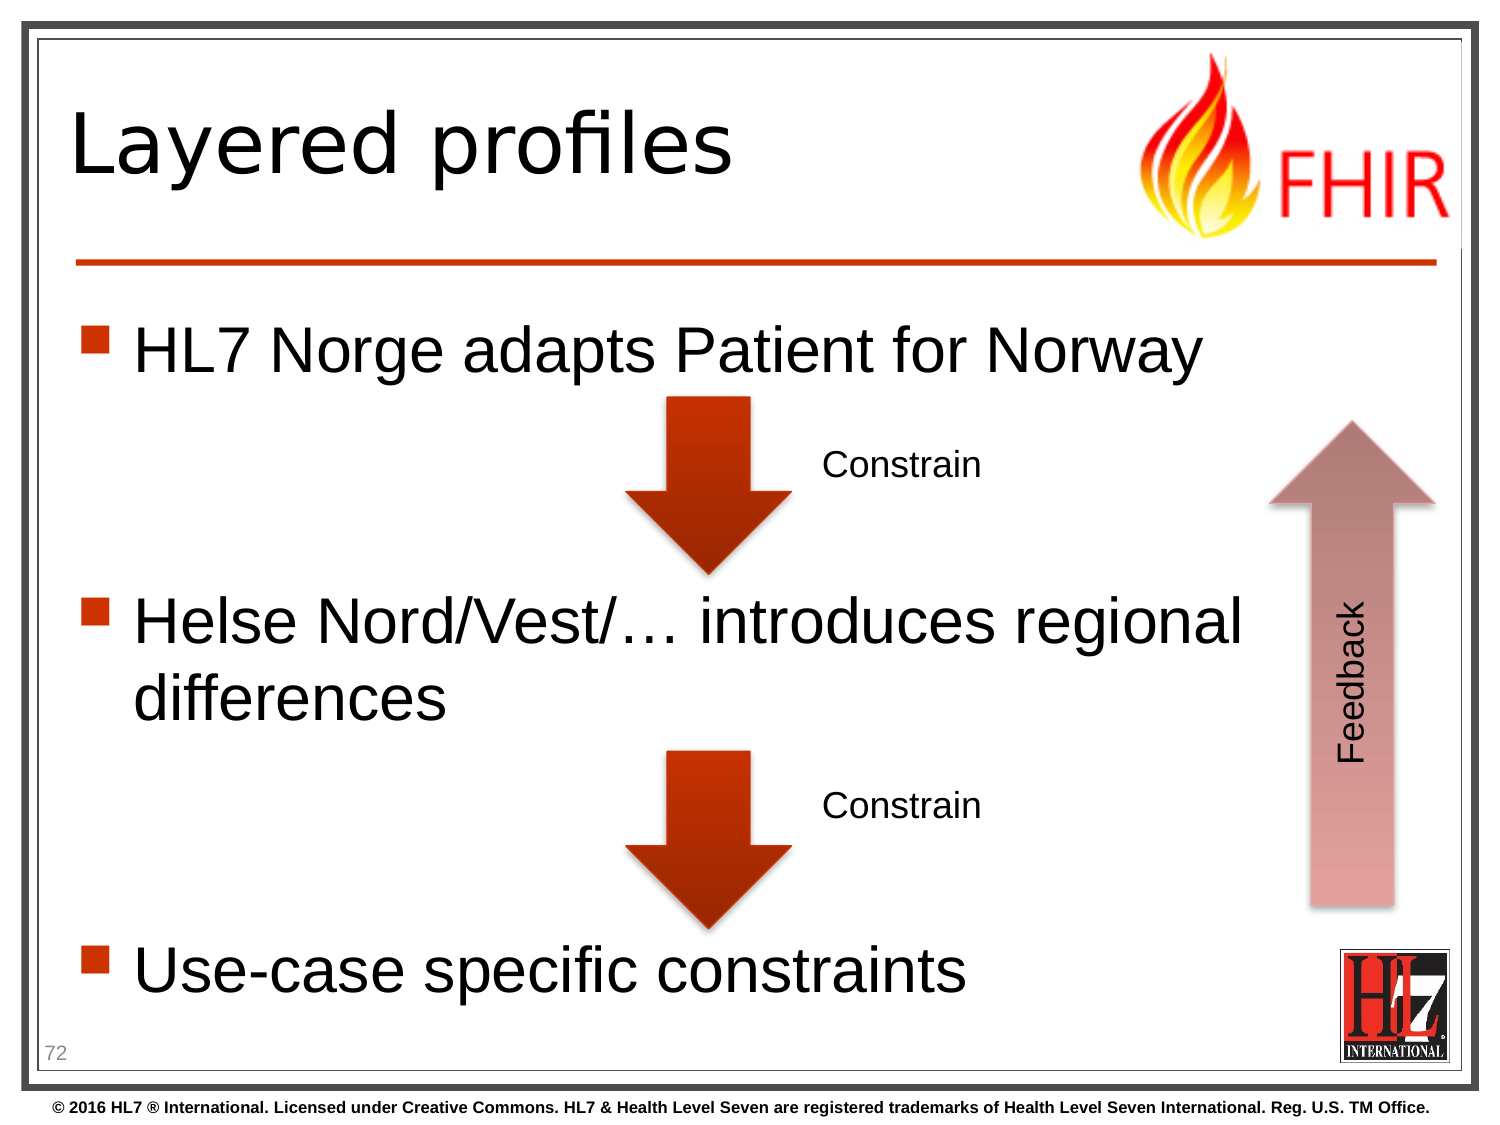

# Layered profiles
HL7 Norge adapts Patient for Norway

Helse Nord/Vest/… introduces regional differences

Use-case specific constraints

Feedback
Constrain

Constrain
72